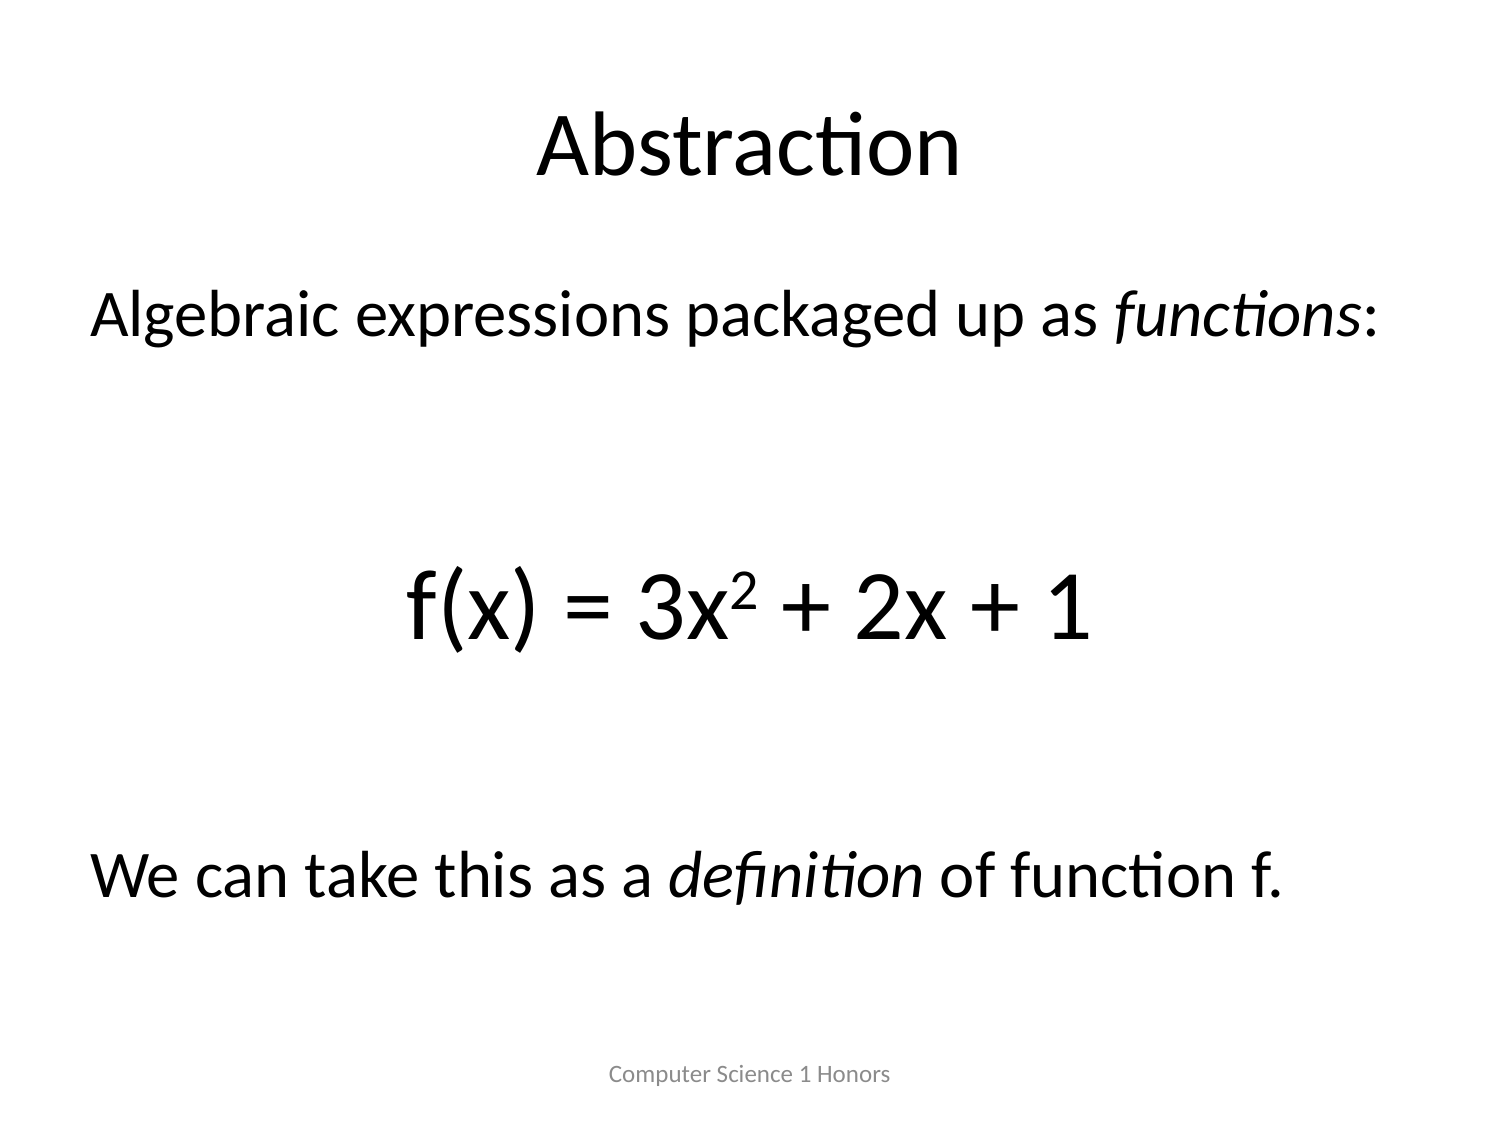

# Abstraction
Algebraic expressions packaged up as functions:

We can take this as a definition of function f.
f(x) = 3x2 + 2x + 1
Computer Science 1 Honors